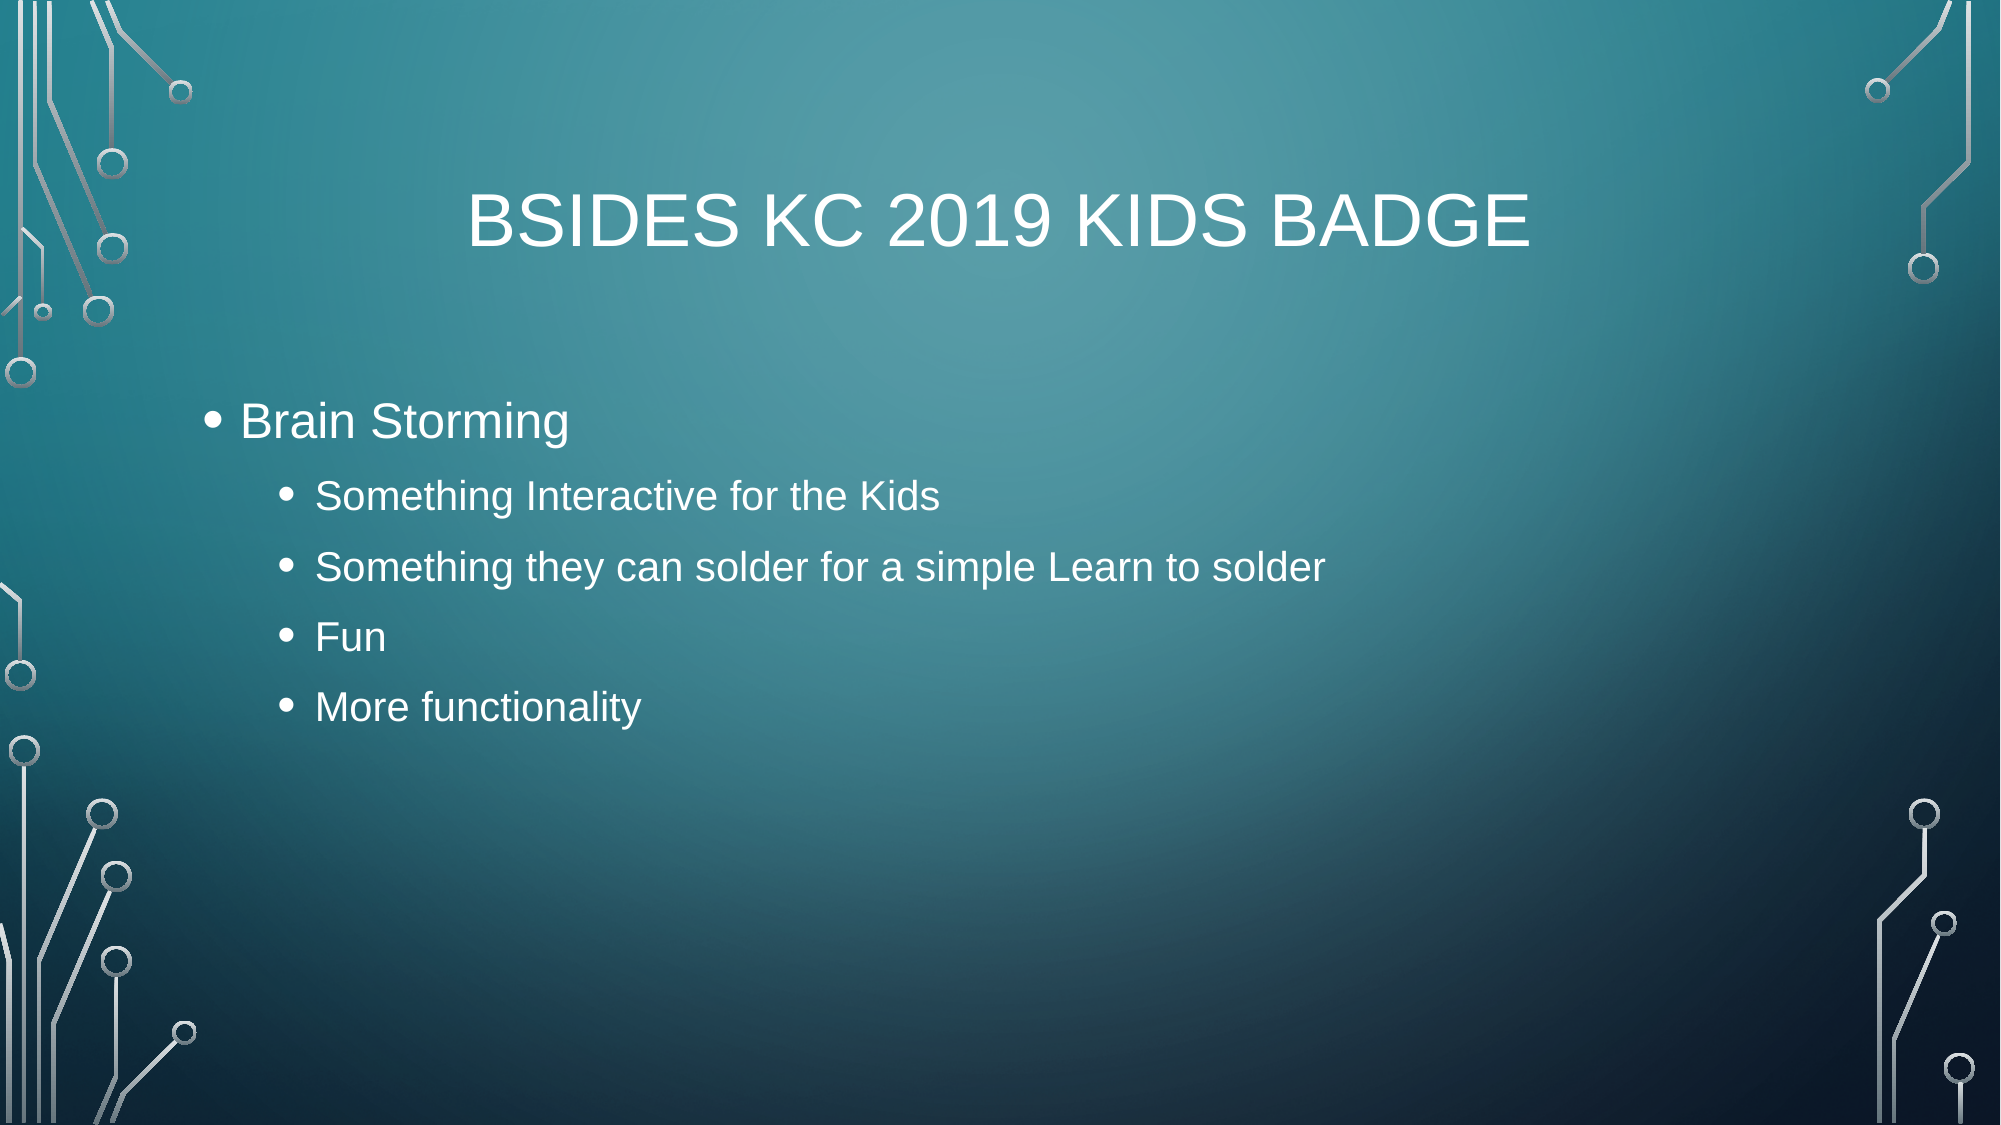

# Bsides kc 2019 Kids badge
Brain Storming
Something Interactive for the Kids
Something they can solder for a simple Learn to solder
Fun
More functionality